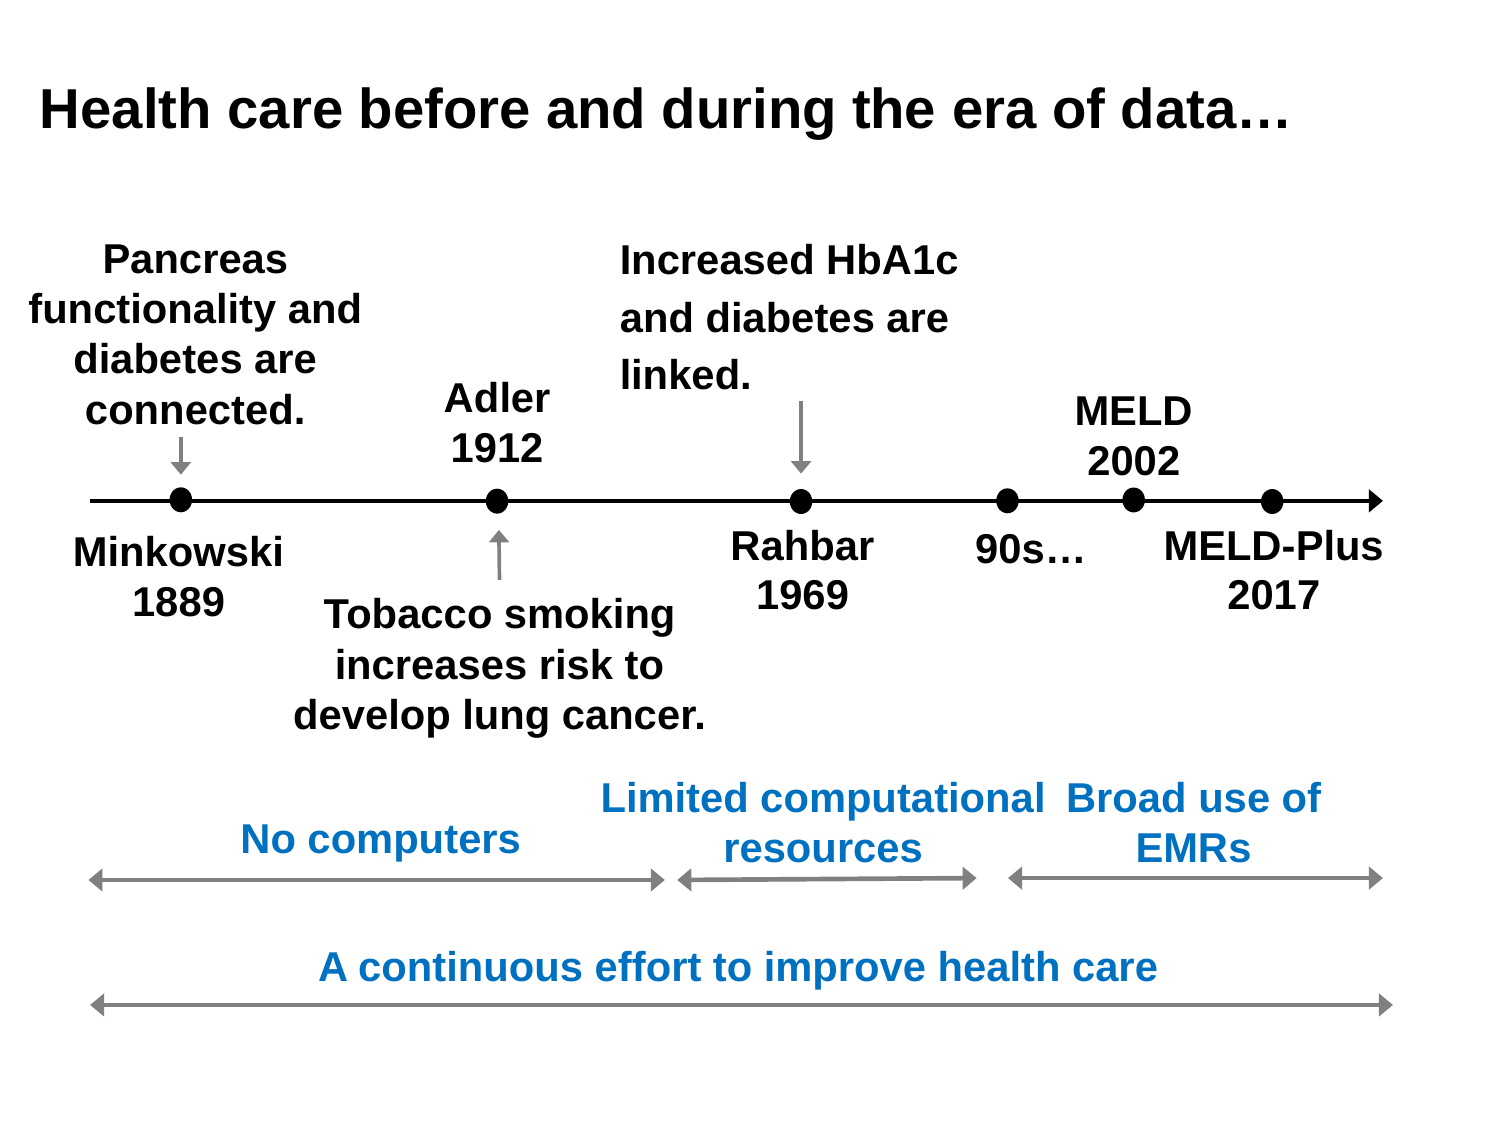

Health care before and during the era of data…
Increased HbA1c and diabetes are linked.
Pancreas functionality and diabetes are connected.
Adler
1912
MELD
2002

Rahbar
1969
MELD-Plus
2017
90s…
Minkowski
1889
Tobacco smoking increases risk to develop lung cancer.
Limited computational
resources
Broad use of
EMRs
No computers
A continuous effort to improve health care